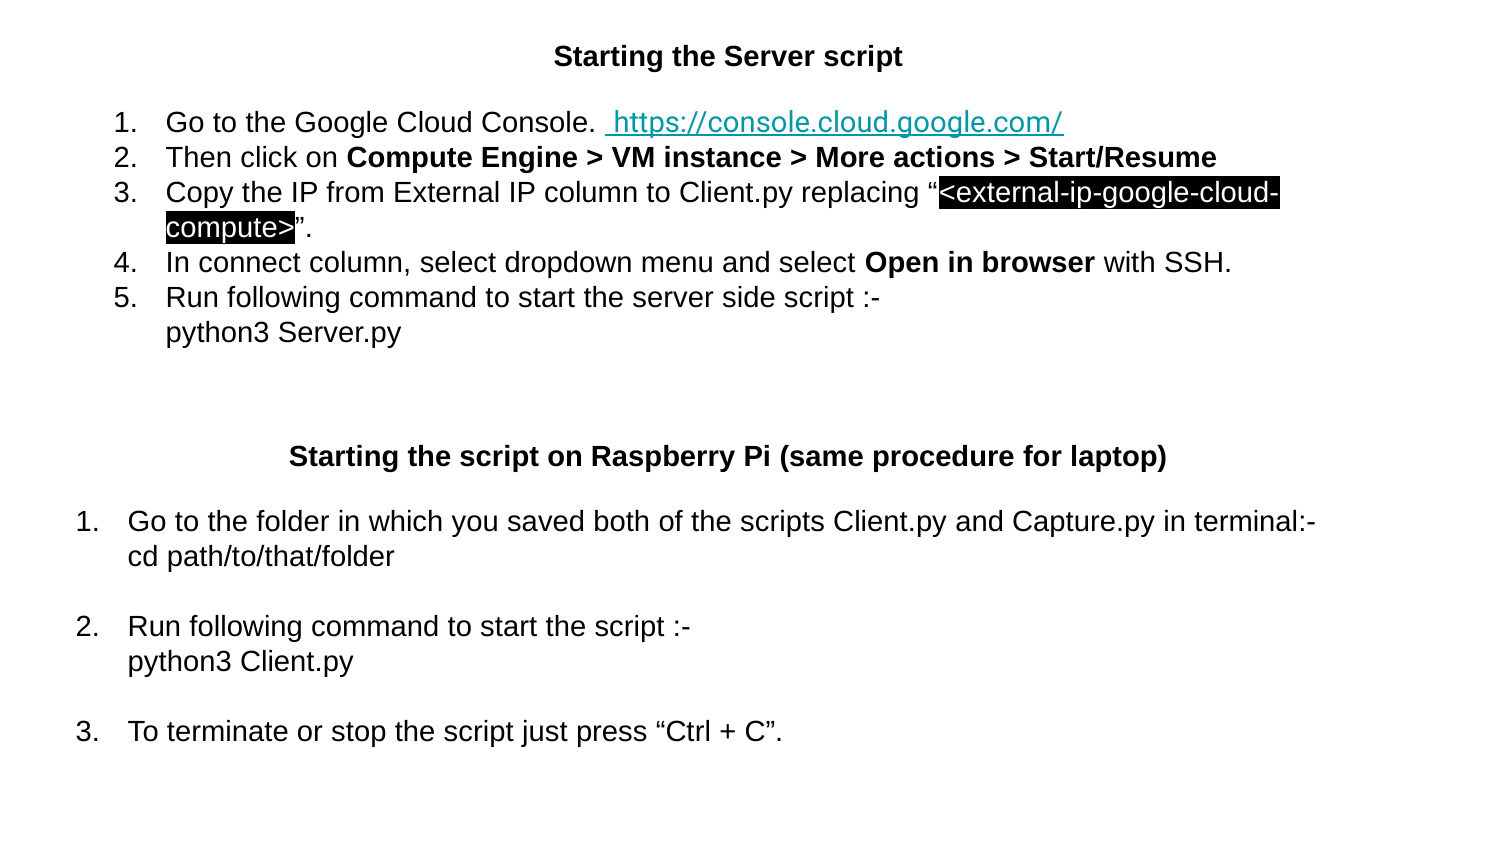

Starting the Server script
Go to the Google Cloud Console.  https://console.cloud.google.com/
Then click on Compute Engine > VM instance > More actions > Start/Resume
Copy the IP from External IP column to Client.py replacing “<external-ip-google-cloud-compute>”.
In connect column, select dropdown menu and select Open in browser with SSH.
Run following command to start the server side script :-
python3 Server.py

Starting the script on Raspberry Pi (same procedure for laptop)
Go to the folder in which you saved both of the scripts Client.py and Capture.py in terminal:-
cd path/to/that/folder

Run following command to start the script :-
python3 Client.py

To terminate or stop the script just press “Ctrl + C”.